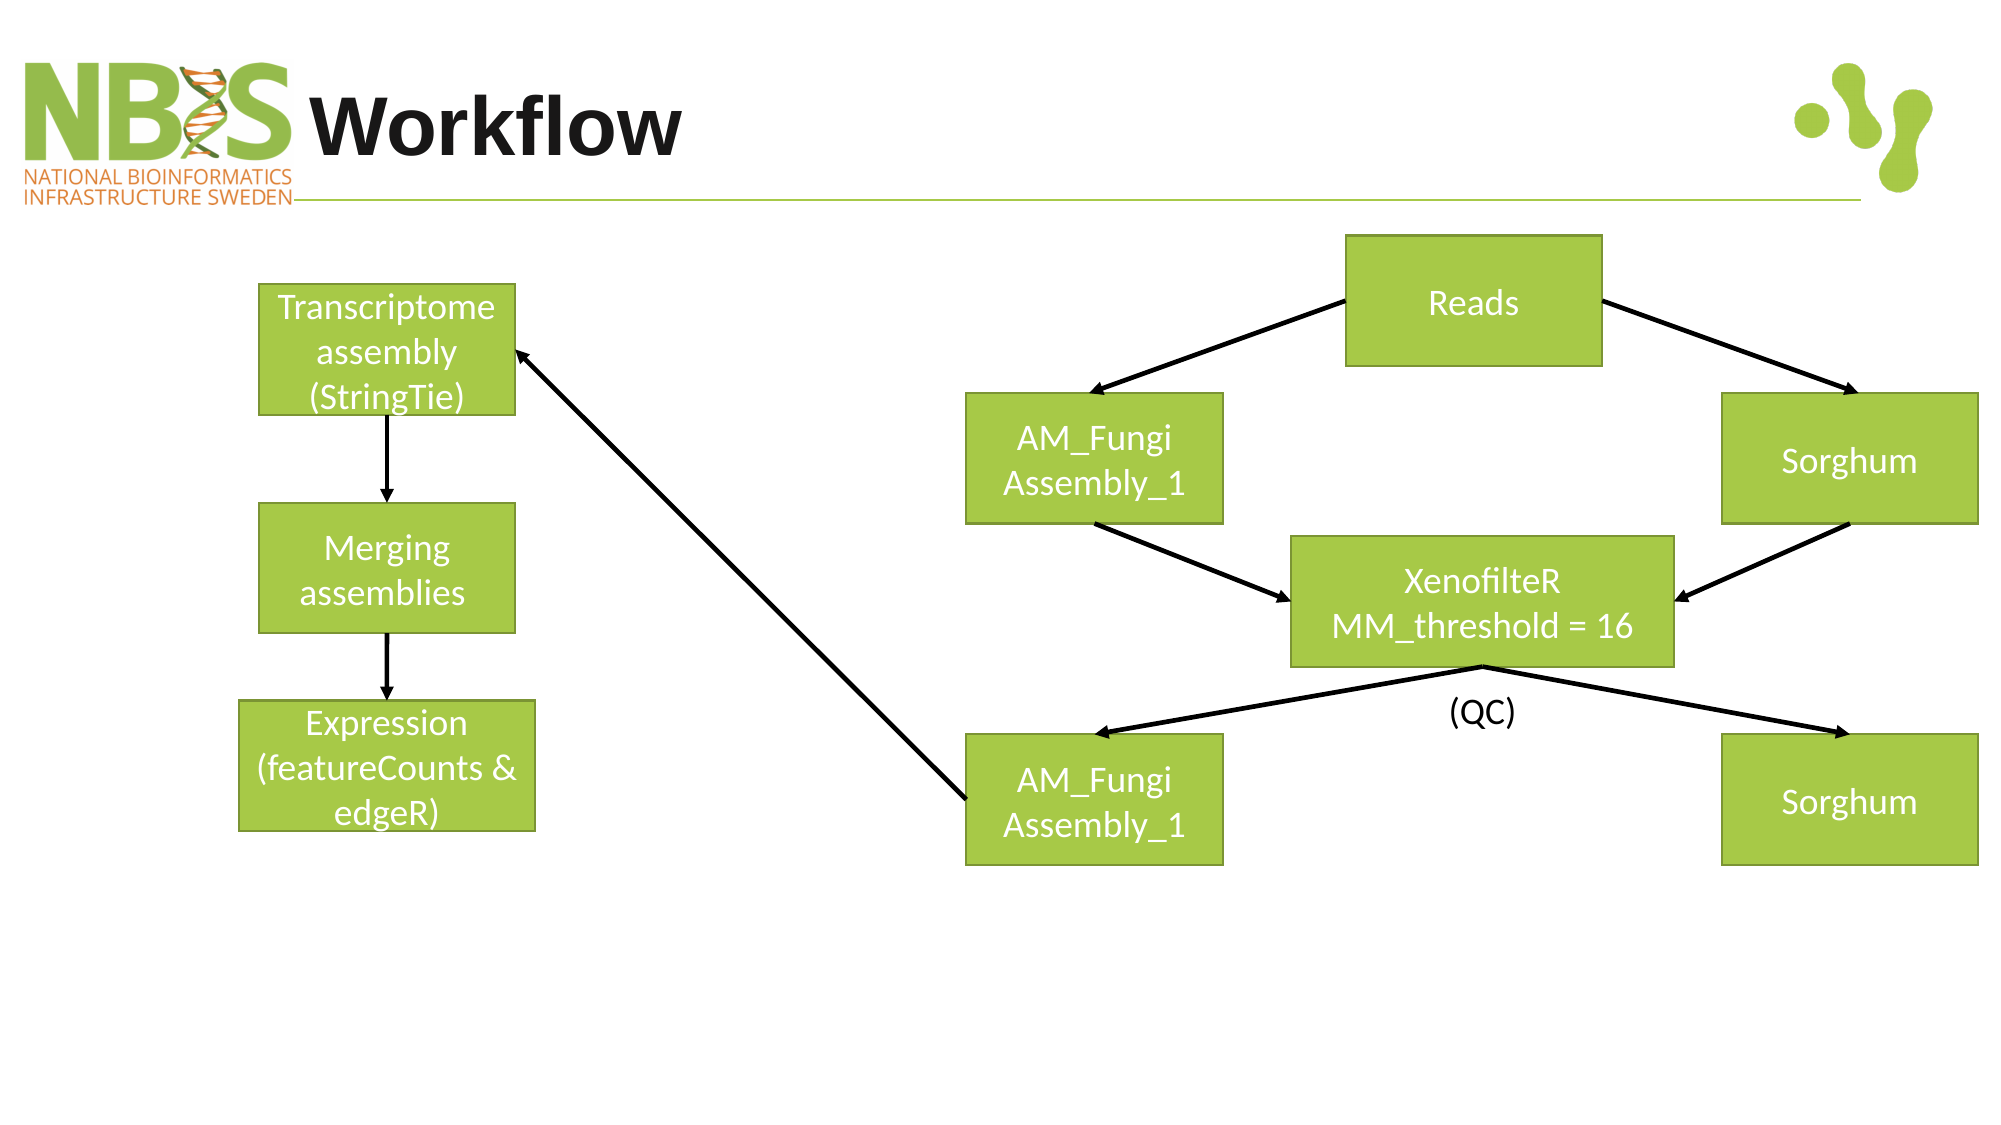

# Workflow

Reads
Transcriptome assembly
(StringTie)
AM_Fungi
Assembly_1
Sorghum
Merging assemblies
XenofilteR
MM_threshold = 16
(QC)
Expression
(featureCounts & edgeR)
AM_Fungi
Assembly_1
Sorghum